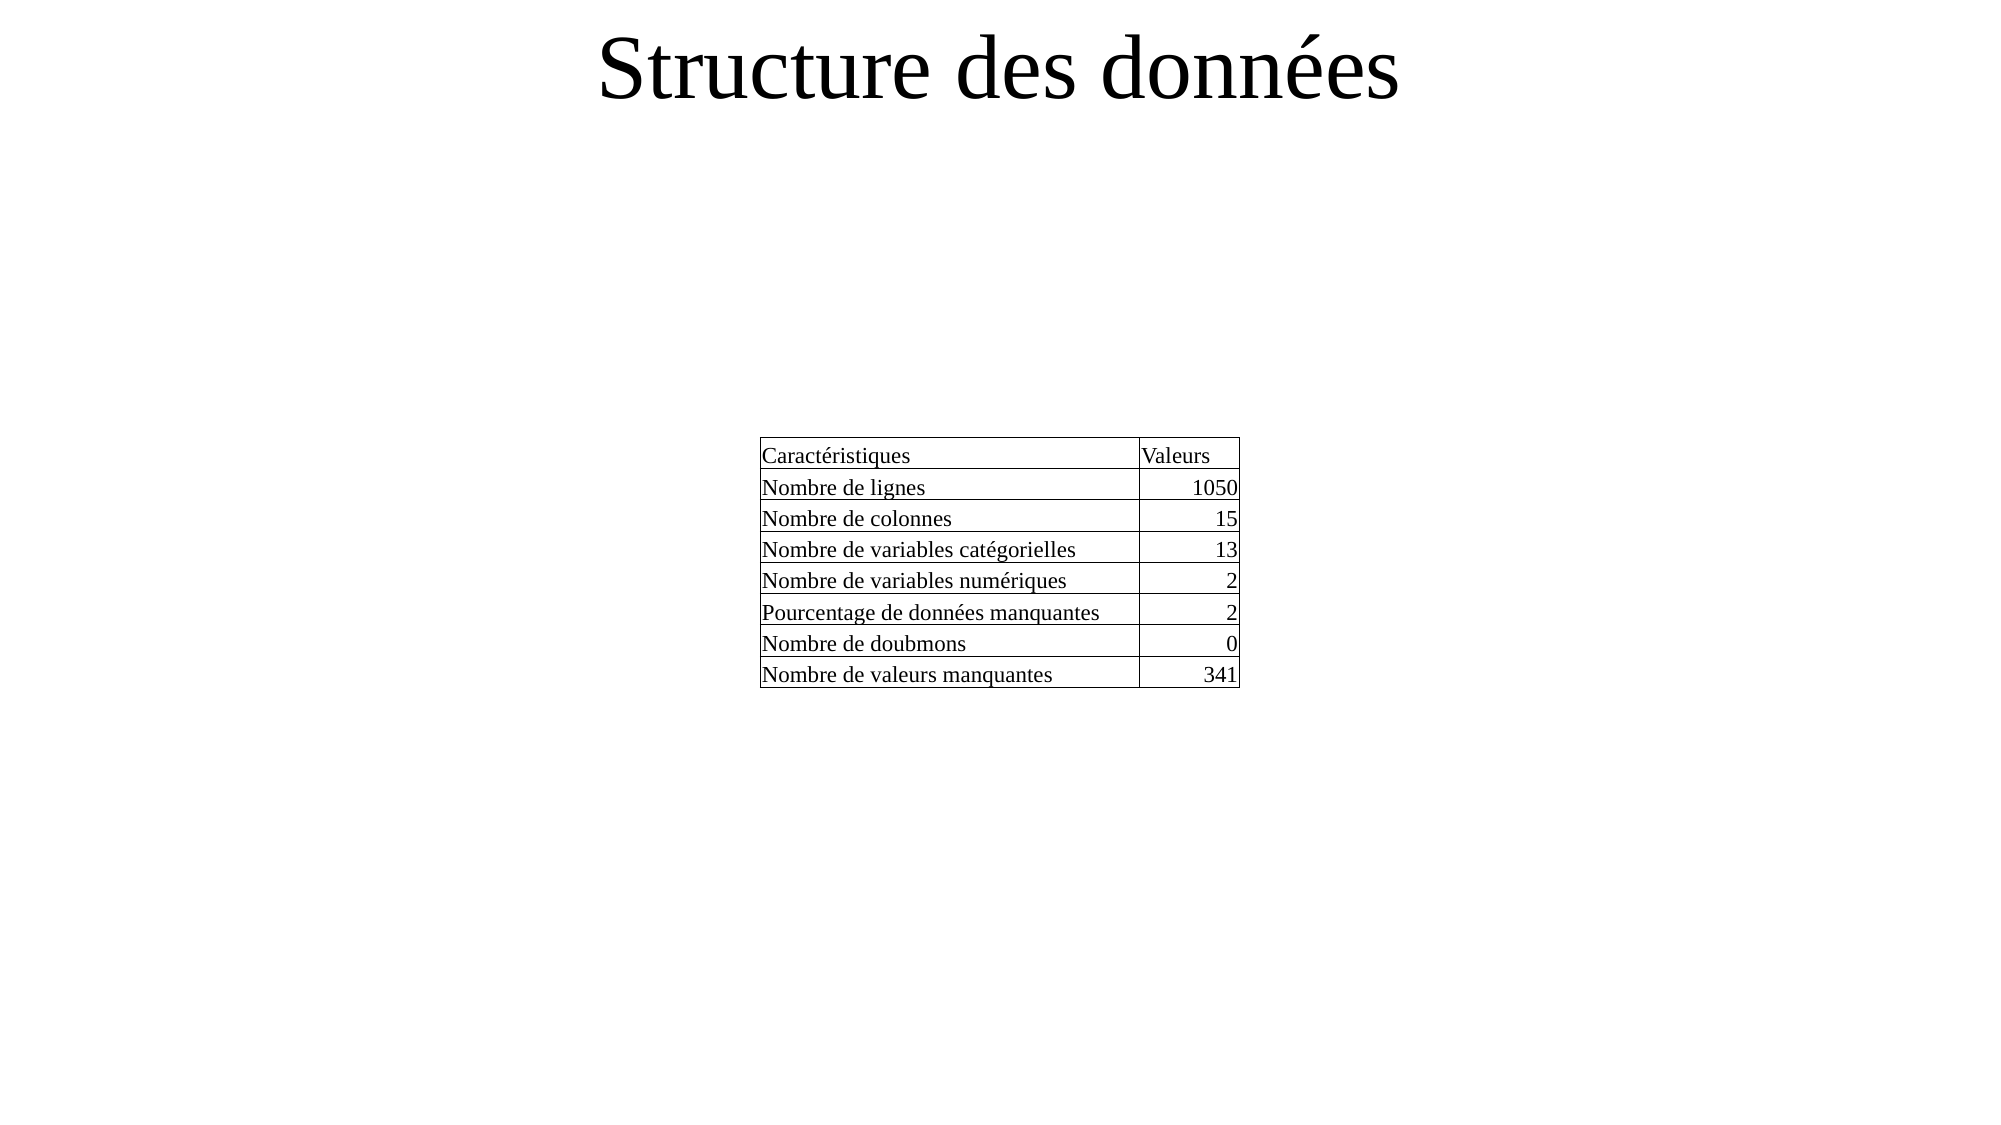

# Structure des données
| Caractéristiques | Valeurs |
| --- | --- |
| Nombre de lignes | 1050 |
| Nombre de colonnes | 15 |
| Nombre de variables catégorielles | 13 |
| Nombre de variables numériques | 2 |
| Pourcentage de données manquantes | 2 |
| Nombre de doubmons | 0 |
| Nombre de valeurs manquantes | 341 |